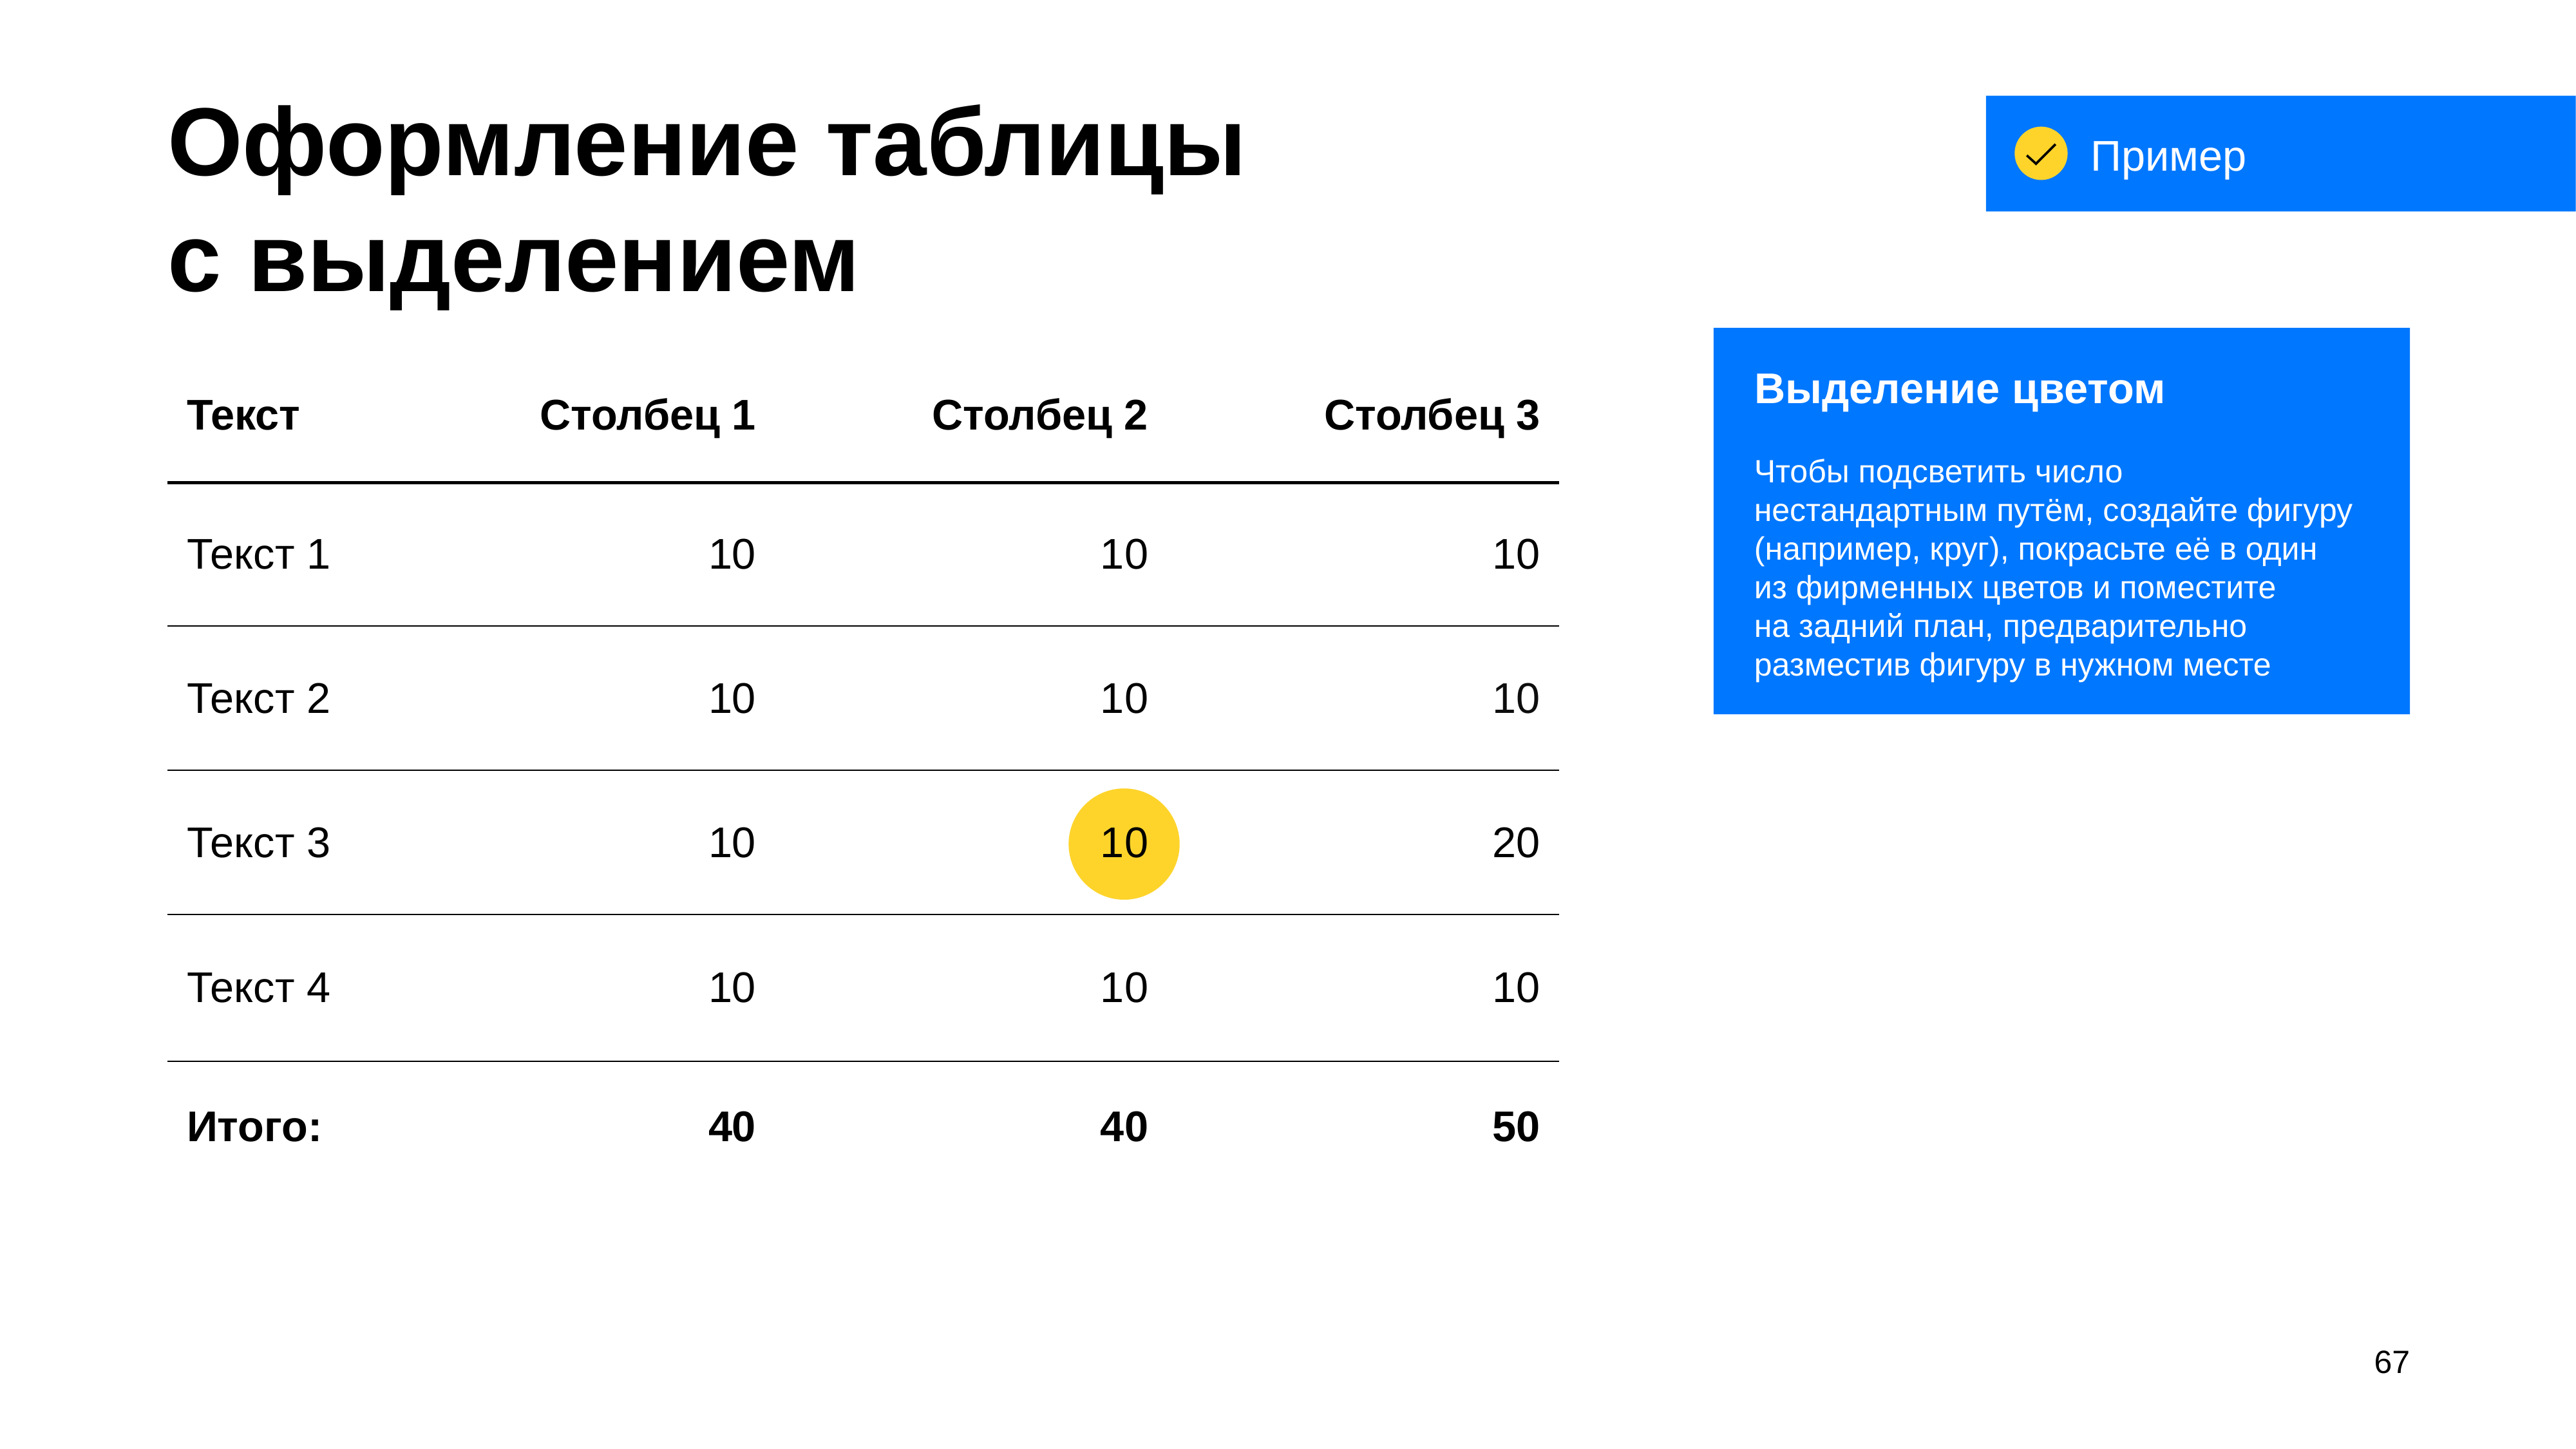

# Оформление таблицы с выделением
        Пример

| Текст | Столбец 1 | Столбец 2 | Столбец 3 |
| --- | --- | --- | --- |
| Текст 1 | 10 | 10 | 10 |
| Текст 2 | 10 | 10 | 10 |
| Текст 3 | 10 | 10 | 20 |
| Текст 4 | 10 | 10 | 10 |
| Итого: | 40 | 40 | 50 |
Выделение цветом
Чтобы подсветить число нестандартным путём, создайте фигуру (например, круг), покрасьте её в один
из фирменных цветов и поместите
на задний план, предварительно разместив фигуру в нужном месте

67